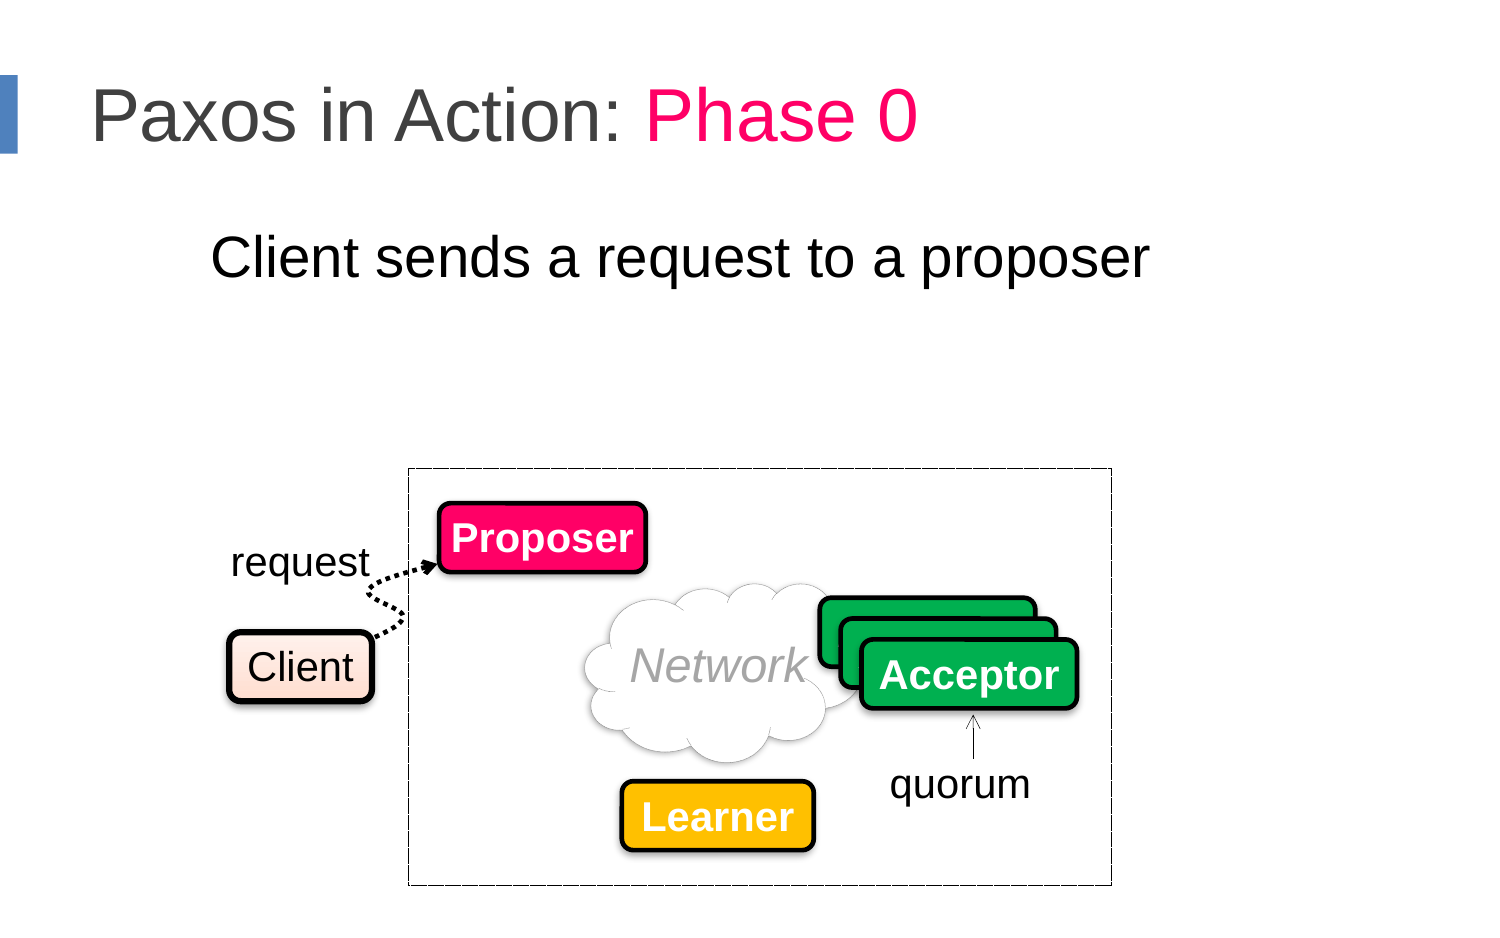

# Paxos in Action: Phase 0
Client sends a request to a proposer

Proposer
request

Network
Acceptor
Acceptor
Client
Acceptor
quorum
Learner